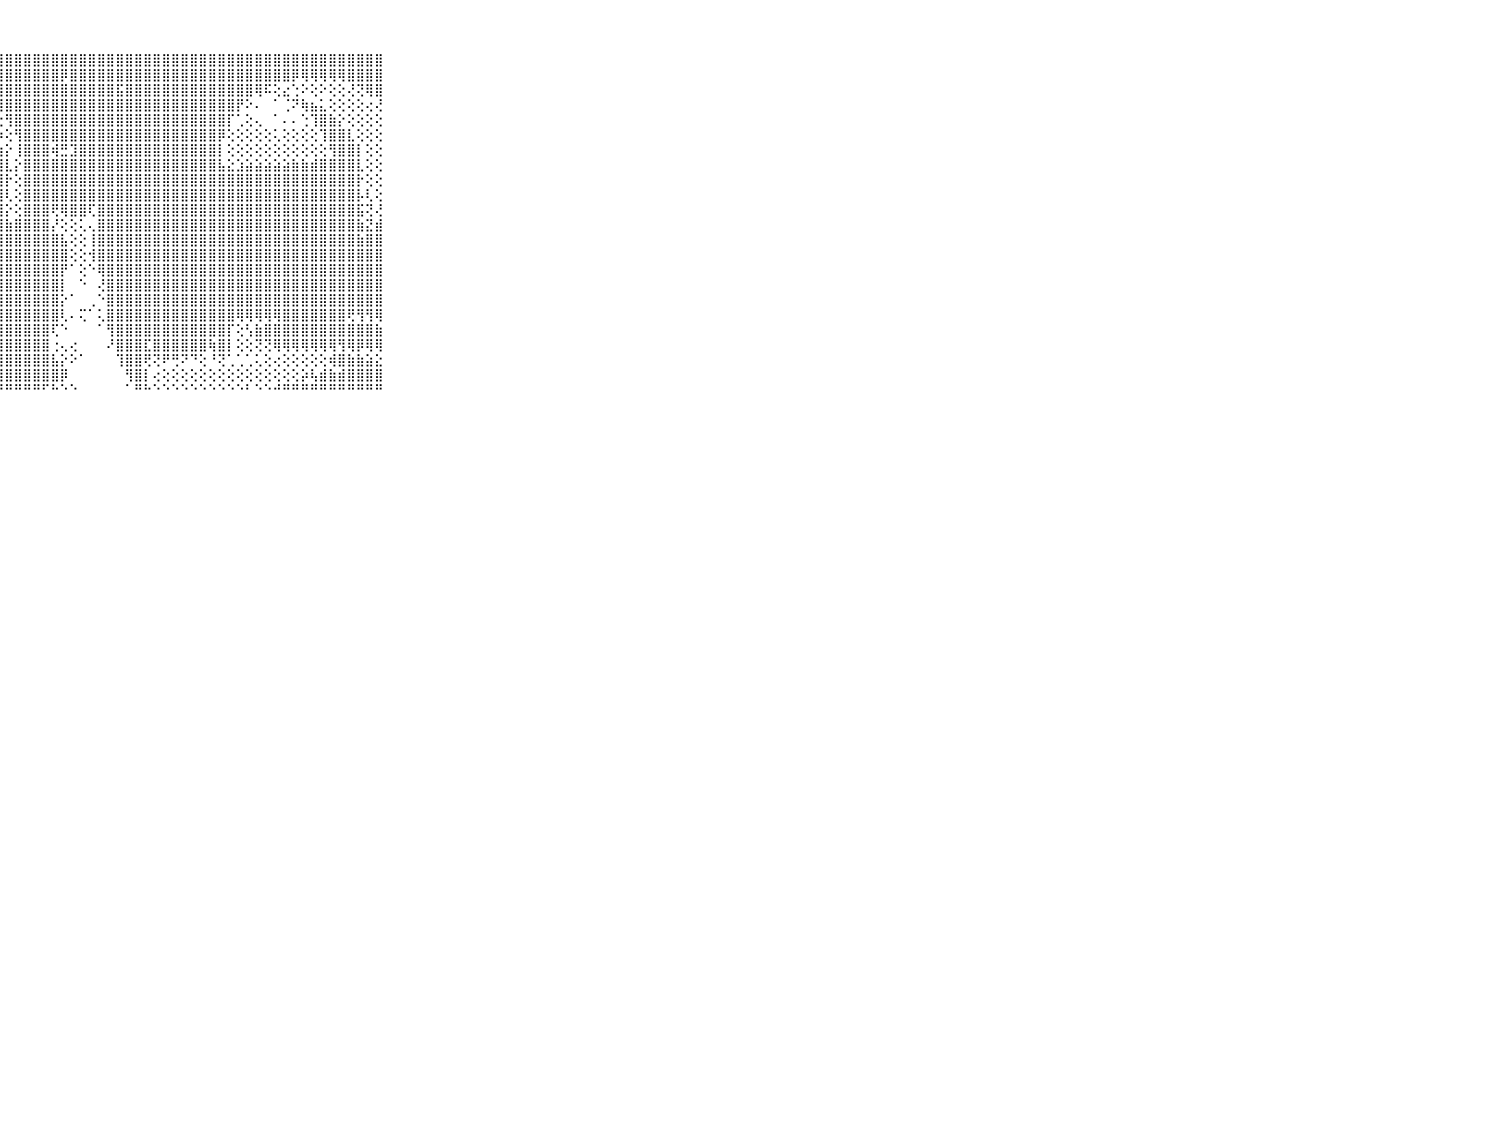

⠀⠀⠀⠀⠀⠀⠀⠀⠀⠀⠀⢟⢝⢝⢝⢝⢝⢝⢝⢟⢿⣿⣿⣿⣿⣿⣿⣿⣿⣿⣿⣿⣿⣿⣿⣿⣿⣿⣿⣿⣿⣿⣿⣿⣿⣿⣿⣿⣿⣿⣿⣿⣿⣿⣿⣿⣿⣿⣿⣿⣿⣿⣿⣿⣿⣿⣿⣿⣿⠀⠀⠀⠀⠀⠀⠀⠀⠀⠀⠀⠀
⠀⠀⠀⠀⠀⠀⠀⠀⠀⠀⠀⣈⣈⢁⢗⢗⢧⣵⣕⡕⢕⢕⢝⢻⣿⣿⣿⣿⣿⣿⣿⣿⣿⣿⡿⣿⣿⣿⣿⣿⣿⣿⣿⣿⣿⣿⣿⣿⣿⣿⣿⣿⣿⣿⣿⣿⣿⣿⣿⡿⢿⢿⢿⢿⢿⣿⣿⣿⣿⠀⠀⠀⠀⠀⠀⠀⠀⠀⠀⠀⠀
⠀⠀⠀⠀⠀⠀⠀⠀⠀⠀⠀⢙⢝⢕⢕⢕⢕⢕⢜⢟⢷⣧⣕⣇⢜⢻⣿⣿⣿⣿⣿⣿⣿⣿⣿⣿⣿⣿⣿⣿⣯⣿⣿⣿⣿⣿⣿⣿⣿⣿⣿⣿⣿⣿⣿⢿⠯⢕⣔⢑⠕⢕⠕⢕⢕⢜⢝⢿⣿⠀⠀⠀⠀⠀⠀⠀⠀⠀⠀⠀⠀
⠀⠀⠀⠀⠀⠀⠀⠀⠀⠀⠀⢔⢕⢕⢕⢕⢕⢕⢕⢕⢕⢝⢿⣷⣜⡕⢜⢻⣿⣿⣿⣿⣿⣿⣿⣿⣿⣿⣿⣿⣿⣿⣿⣿⣿⣿⣿⣿⣿⣿⣿⣿⣿⡟⠕⠄⠀⠁⢈⠝⢷⣦⣅⢕⢕⢕⢕⢔⢜⠀⠀⠀⠀⠀⠀⠀⠀⠀⠀⠀⠀
⠀⠀⠀⠀⠀⠀⠀⠀⠀⠀⠀⢕⢕⢕⢕⢕⢕⢕⢕⢕⢕⢕⢜⢻⣿⣷⡇⢗⢻⣿⣿⣿⣿⣿⣿⣿⣿⣿⣿⣿⣿⣿⣿⣿⣿⣿⣿⣿⣿⣿⣿⣿⡏⢁⢕⢄⠀⠁⠄⠄⢑⢹⣿⣷⡕⢕⢕⢕⢕⠀⠀⠀⠀⠀⠀⠀⠀⠀⠀⠀⠀
⠀⠀⠀⠀⠀⠀⠀⠀⠀⠀⠀⣱⣵⣵⣕⡕⣕⡕⢕⢕⡕⢕⢕⢕⢹⣿⣿⡱⢕⢻⣿⣿⣿⣿⣿⣿⣿⣿⣿⣿⣿⣿⣿⣿⣿⣿⣿⣿⣿⣿⣿⡿⢕⢕⢕⢕⢕⢅⢕⢕⢕⢕⢹⣿⣿⣇⢕⢕⢕⠀⠀⠀⠀⠀⠀⠀⠀⠀⠀⠀⠀
⠀⠀⠀⠀⠀⠀⠀⠀⠀⠀⠀⣿⣿⣿⣿⣿⣿⣿⣿⣿⣿⣷⣷⣼⣼⣿⣿⣷⡕⢸⣿⣿⣿⢾⣛⣹⣿⣿⣿⣿⣿⣿⣿⣿⣿⣿⣿⣿⣿⣿⣿⡇⢕⢕⢕⢕⢕⢕⢕⢕⢕⢕⢕⢻⣿⣿⡇⢕⢕⠀⠀⠀⠀⠀⠀⠀⠀⠀⠀⠀⠀
⠀⠀⠀⠀⠀⠀⠀⠀⠀⠀⠀⣿⣿⣿⣿⣿⣿⣿⣿⣿⣿⣿⣿⣿⣿⣿⣿⣿⣇⡕⣿⣿⣿⣿⣿⣿⣿⣿⣿⣿⣿⣿⣿⣿⣿⣿⣿⣿⣿⣿⣿⣧⣕⣱⣵⣵⣵⣵⣵⣷⣷⣾⣿⣿⣿⣿⣇⢕⢕⠀⠀⠀⠀⠀⠀⠀⠀⠀⠀⠀⠀
⠀⠀⠀⠀⠀⠀⠀⠀⠀⠀⠀⣿⣿⣿⣿⣿⣿⣿⣿⣿⣿⣿⣿⣿⣿⣿⣿⣿⡗⢕⣿⣿⣿⣿⣿⣿⣿⣿⣿⣿⣿⣿⣿⣿⣿⣿⣿⣿⣿⣿⣿⣿⣿⣿⣿⣿⣿⣿⣿⣿⣿⣿⣿⣿⣿⣿⡗⢕⢕⠀⠀⠀⠀⠀⠀⠀⠀⠀⠀⠀⠀
⠀⠀⠀⠀⠀⠀⠀⠀⠀⠀⠀⣿⣿⣿⣿⣿⣿⣿⣿⣿⣿⣿⣿⣿⣿⣿⣿⣿⢇⢕⣿⣿⣿⣿⣿⣿⣿⣿⣿⣿⣿⣿⣿⣿⣿⣿⣿⣿⣿⣿⣿⣿⣿⣿⣿⣿⣿⣿⣿⣿⣿⣿⣿⣿⣿⣿⡧⢇⢕⠀⠀⠀⠀⠀⠀⠀⠀⠀⠀⠀⠀
⠀⠀⠀⠀⠀⠀⠀⠀⠀⠀⠀⣿⣿⣿⣿⣿⣿⣿⣿⣿⣿⣿⣿⣿⣿⣿⣿⣿⡕⢕⣿⣿⣿⢟⢿⣿⣿⢏⣿⣿⣿⣿⣿⣿⣿⣿⣿⣿⣿⣿⣿⣿⣿⣿⣿⣿⣿⣿⣿⣿⣿⣿⣿⣿⣿⣿⣯⢝⢜⠀⠀⠀⠀⠀⠀⠀⠀⠀⠀⠀⠀
⠀⠀⠀⠀⠀⠀⠀⠀⠀⠀⠀⣿⣿⣿⣿⣿⣿⣿⣿⣿⣿⣿⣿⣿⣿⣿⣿⣿⣷⣿⣿⣿⣿⡜⢕⢕⢅⢄⣿⣿⣿⣿⣿⣿⣿⣿⣿⣿⣿⣿⣿⣿⣿⣿⣿⣿⣿⣿⣿⣿⣿⣿⣿⣿⣿⣿⣷⣝⣾⠀⠀⠀⠀⠀⠀⠀⠀⠀⠀⠀⠀
⠀⠀⠀⠀⠀⠀⠀⠀⠀⠀⠀⣿⣿⣿⣿⣿⣿⣿⣿⣿⣿⣿⣿⣿⣿⣿⣿⣿⣿⣿⣿⣿⣿⣿⣧⢕⢕⢸⣿⣿⣿⣿⣿⣿⣿⣿⣿⣿⣿⣿⣿⣿⣿⣿⣿⣿⣿⣿⣿⣿⣿⣿⣿⣿⣿⣿⣷⣿⣿⠀⠀⠀⠀⠀⠀⠀⠀⠀⠀⠀⠀
⠀⠀⠀⠀⠀⠀⠀⠀⠀⠀⠀⣿⣿⣿⣿⣿⣿⣿⣿⣿⣿⣿⣿⣿⣿⣿⣿⣿⣿⣿⣿⣿⣿⣿⣿⢕⢕⢺⣿⣿⣿⣿⣿⣿⣿⣿⣿⣿⣿⣿⣿⣿⣿⣿⣿⣿⣿⣿⣿⣿⣿⣿⣿⣿⣿⣿⣿⣿⣿⠀⠀⠀⠀⠀⠀⠀⠀⠀⠀⠀⠀
⠀⠀⠀⠀⠀⠀⠀⠀⠀⠀⠀⣿⣿⣿⣿⣿⣿⣿⣿⣿⣿⣿⣿⣿⣿⣿⣿⣿⣿⣿⣿⣿⣿⣿⡟⠁⢕⠑⢿⣿⣿⣿⣿⣿⣿⣿⣿⣿⣿⣿⣿⣿⣿⣿⣿⣿⣿⣿⣿⣿⣿⣿⣿⣿⣿⣿⣿⣿⣿⠀⠀⠀⠀⠀⠀⠀⠀⠀⠀⠀⠀
⠀⠀⠀⠀⠀⠀⠀⠀⠀⠀⠀⣿⣿⣿⣿⣿⣿⣿⣿⣿⣿⣿⣿⣿⣿⣿⣿⣿⣿⣿⣿⣿⣿⣿⡇⠀⠑⠀⢜⣿⣿⣿⣿⣿⣿⣿⣿⣿⣿⣿⣿⣿⣿⣿⣿⣿⣿⣿⣿⣿⣿⣿⣿⣿⣿⣿⣿⣿⣿⠀⠀⠀⠀⠀⠀⠀⠀⠀⠀⠀⠀
⠀⠀⠀⠀⠀⠀⠀⠀⠀⠀⠀⣿⣿⣿⣿⣿⣿⣿⣿⣿⣿⣿⣿⣿⣿⣿⣿⣿⣿⣿⣿⣿⣿⣿⡕⠁⠀⢀⠑⣿⣿⣿⣿⣿⣿⣿⣿⣿⣿⣿⣿⣿⣿⣿⣿⣿⣿⣿⣿⣿⣿⣿⣿⣿⣿⣿⣿⣿⣿⠀⠀⠀⠀⠀⠀⠀⠀⠀⠀⠀⠀
⠀⠀⠀⠀⠀⠀⠀⠀⠀⠀⠀⣿⣿⣿⣿⣿⣿⣿⣿⣿⣿⣿⣿⣿⣿⣿⣿⣿⣿⣿⣿⣿⣿⣿⢇⠄⢍⠁⢅⣿⣿⣿⣿⣿⣿⣿⣿⣿⣿⣿⣿⣿⣿⢿⢿⢿⢿⢿⣿⣿⣿⣿⣿⣿⣿⢟⢻⢻⢿⠀⠀⠀⠀⠀⠀⠀⠀⠀⠀⠀⠀
⠀⠀⠀⠀⠀⠀⠀⠀⠀⠀⠀⣿⣿⣿⣿⣿⣿⣿⣿⣿⣿⣿⣿⣿⣿⣿⣿⣿⣿⣿⣿⣿⣿⢏⠑⠀⠀⠀⠁⢻⣿⣿⣿⣿⣿⣿⣿⣿⣿⣿⣿⣿⡏⢕⢣⣷⣿⣿⣿⣿⣿⣿⣿⣿⣿⣿⣿⣿⣷⠀⠀⠀⠀⠀⠀⠀⠀⠀⠀⠀⠀
⠀⠀⠀⠀⠀⠀⠀⠀⠀⠀⠀⣿⣿⣿⣿⣿⣿⣿⣿⣿⣿⣿⣿⣿⣿⣿⡿⣿⣿⣿⣿⣿⣿⢐⢄⢔⠀⠀⠀⠜⣿⣿⣿⣏⣿⣿⣿⣿⣿⣿⢷⣿⡇⢕⢕⢝⢝⢿⢿⢿⢿⢿⢿⢿⢻⢿⡿⢿⢿⠀⠀⠀⠀⠀⠀⠀⠀⠀⠀⠀⠀
⠀⠀⠀⠀⠀⠀⠀⠀⠀⠀⠀⢝⢝⣝⣽⣿⣿⣿⣿⣿⡿⢿⢻⢟⢟⢗⢝⣿⣿⣿⣿⣿⣿⣧⡕⠕⠁⠀⠀⠀⢹⣿⣿⢟⢝⠟⢛⠝⠙⢕⠘⢝⢁⢁⢁⢅⢕⢔⢕⢕⢕⢕⢕⢾⣿⣷⣷⣵⣕⠀⠀⠀⠀⠀⠀⠀⠀⠀⠀⠀⠀
⠀⠀⠀⠀⠀⠀⠀⠀⠀⠀⠀⣹⣿⣿⣿⣯⣯⣽⣿⣿⣿⣿⣿⣿⣾⣿⢿⣿⣿⣿⣿⣿⣿⣿⡿⠀⠀⠀⠀⠀⠀⢻⣿⡇⢔⢕⢕⢕⢕⢕⢕⢕⢕⢕⢕⢕⢕⢕⢕⢕⡵⢧⣾⣷⣾⣿⣿⣿⣿⠀⠀⠀⠀⠀⠀⠀⠀⠀⠀⠀⠀
⠀⠀⠀⠀⠀⠀⠀⠀⠀⠀⠀⠛⠛⠛⠛⠛⠛⠛⠛⠛⠙⠙⠙⠑⠑⠑⠑⠛⠛⠛⠛⠛⠋⠓⠑⠑⠀⠀⠀⠀⠀⠁⠛⠓⠑⠑⠑⠑⠑⠑⠑⠑⠑⠑⠃⠑⠑⠚⠛⠛⠛⠛⠛⠛⠛⠛⠛⠛⠛⠀⠀⠀⠀⠀⠀⠀⠀⠀⠀⠀⠀